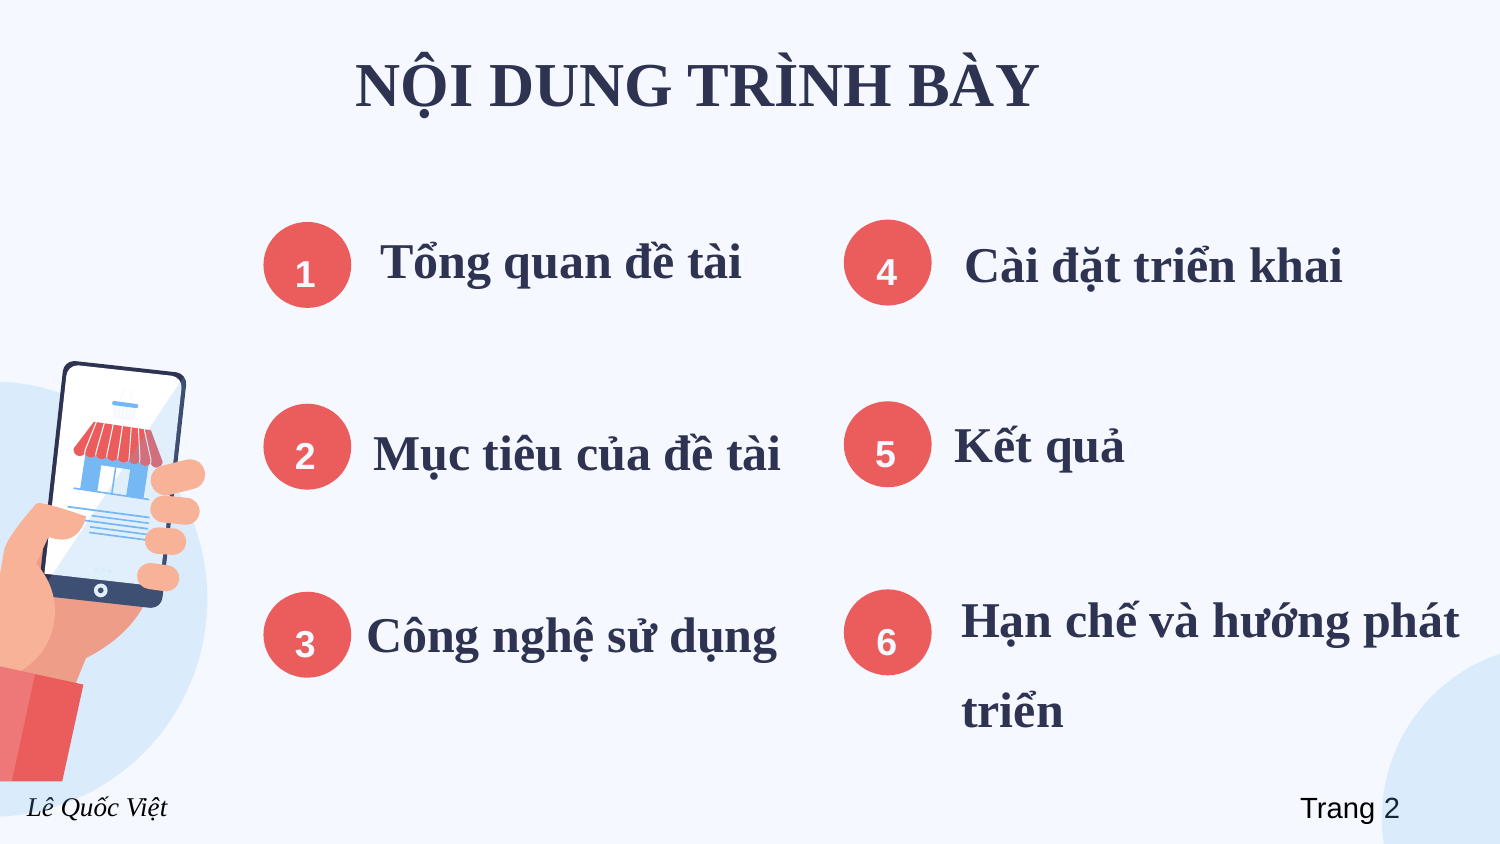

# NỘI DUNG TRÌNH BÀY

4

1
Tổng quan đề tài
Cài đặt triển khai

5

2
Kết quả
Mục tiêu của đề tài

6

3
Công nghệ sử dụng
Hạn chế và hướng phát triển